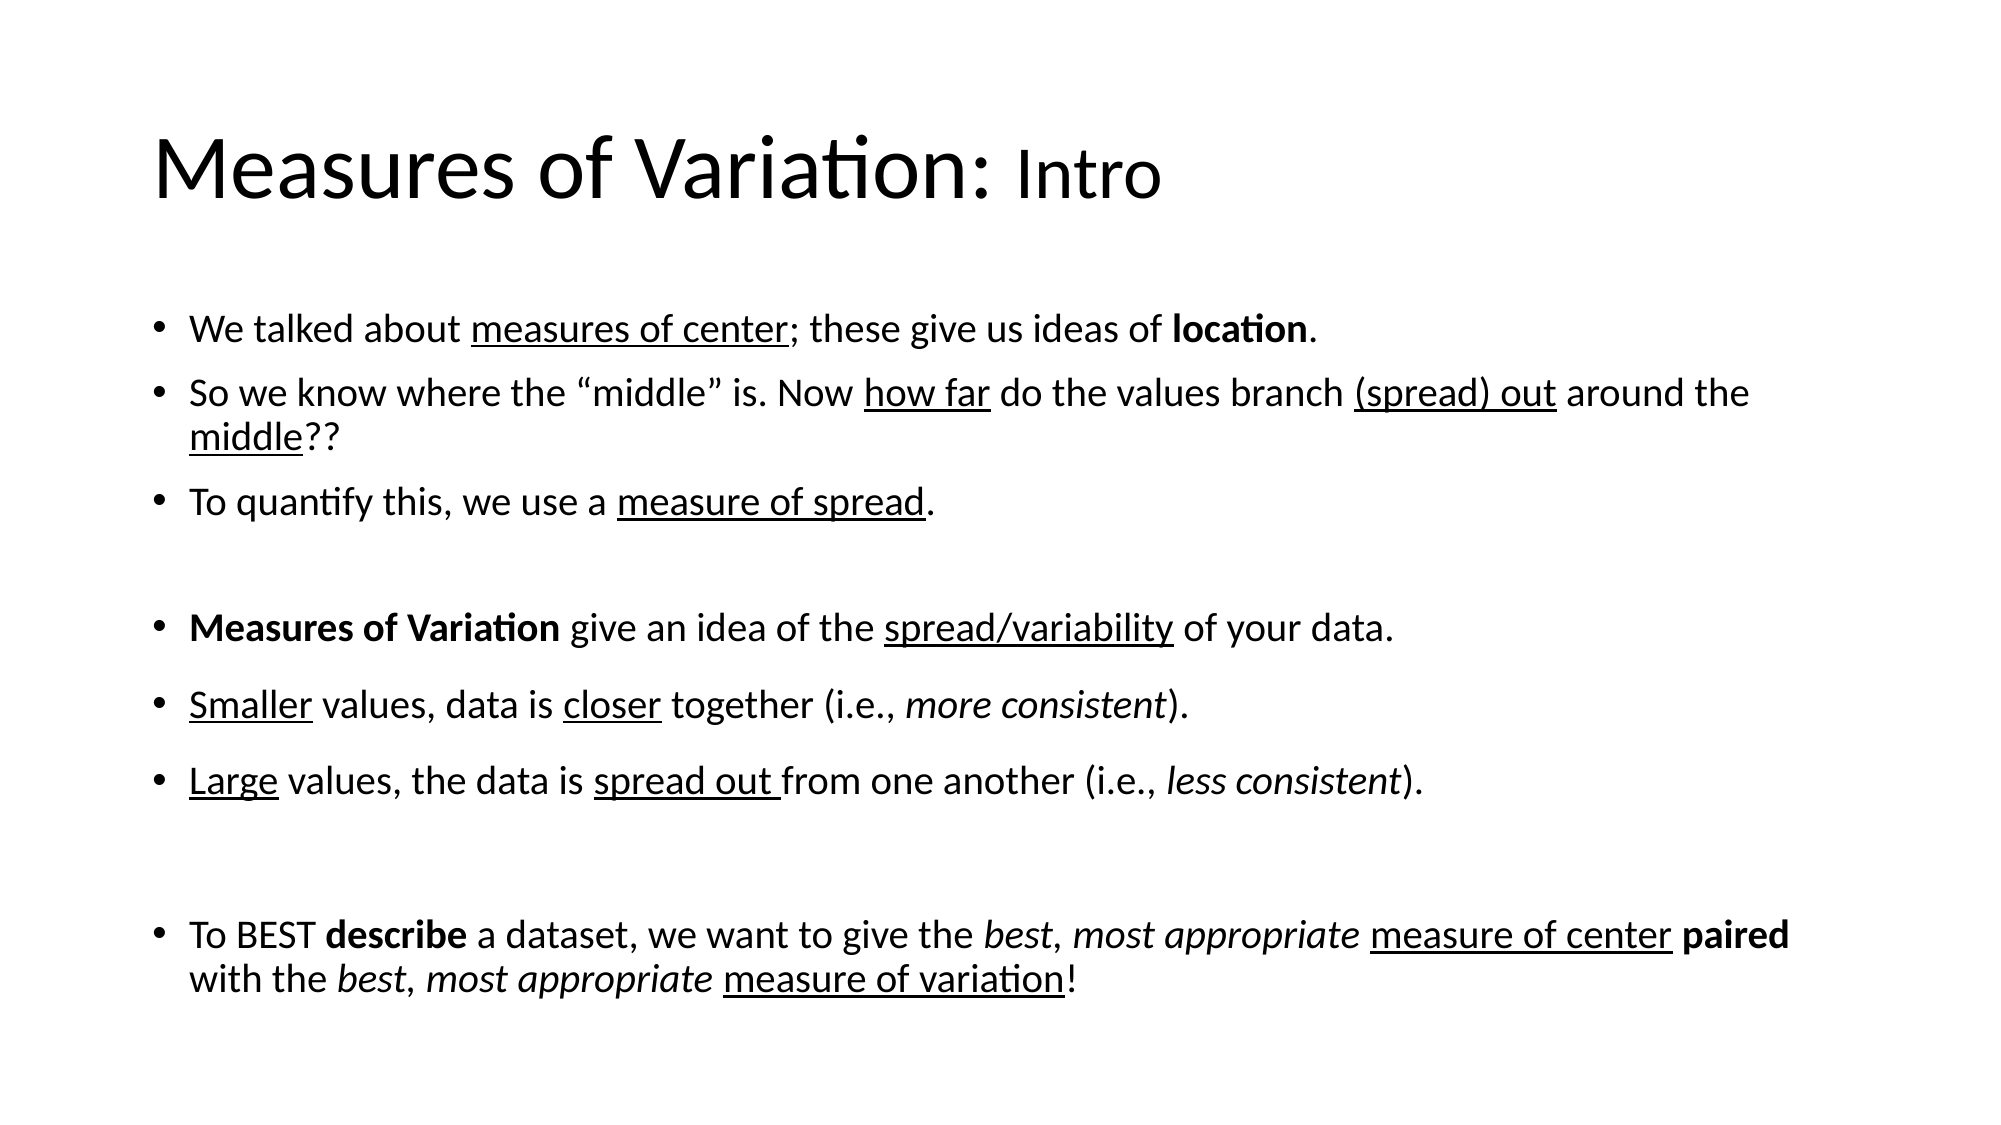

# Measures of Variation: Intro
We talked about measures of center; these give us ideas of location.
So we know where the “middle” is. Now how far do the values branch (spread) out around the middle??
To quantify this, we use a measure of spread.

Measures of Variation give an idea of the spread/variability of your data.
Smaller values, data is closer together (i.e., more consistent).
Large values, the data is spread out from one another (i.e., less consistent).

To BEST describe a dataset, we want to give the best, most appropriate measure of center paired with the best, most appropriate measure of variation!